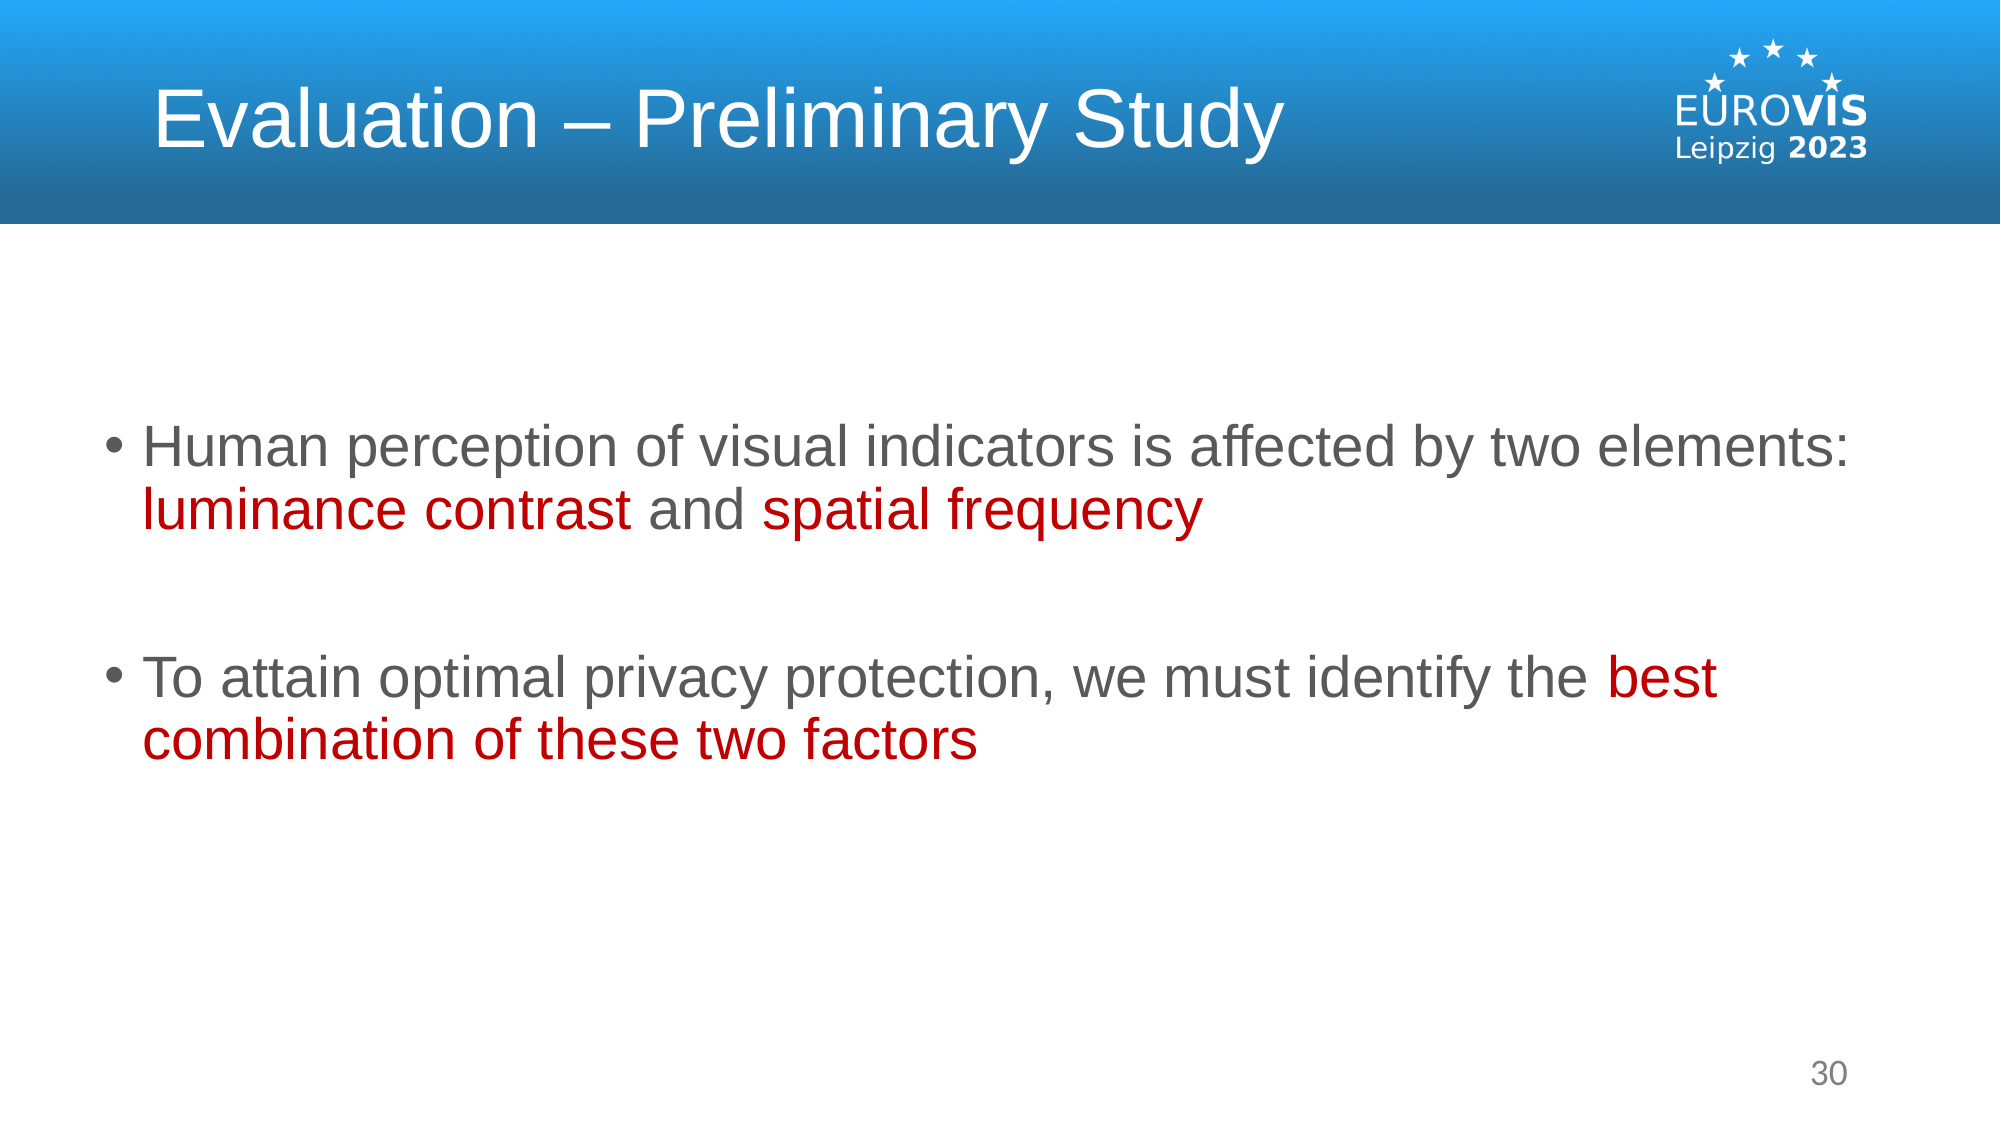

# Evaluation – Preliminary Study

Human perception of visual indicators is affected by two elements: luminance contrast and spatial frequency

To attain optimal privacy protection, we must identify the best combination of these two factors

30